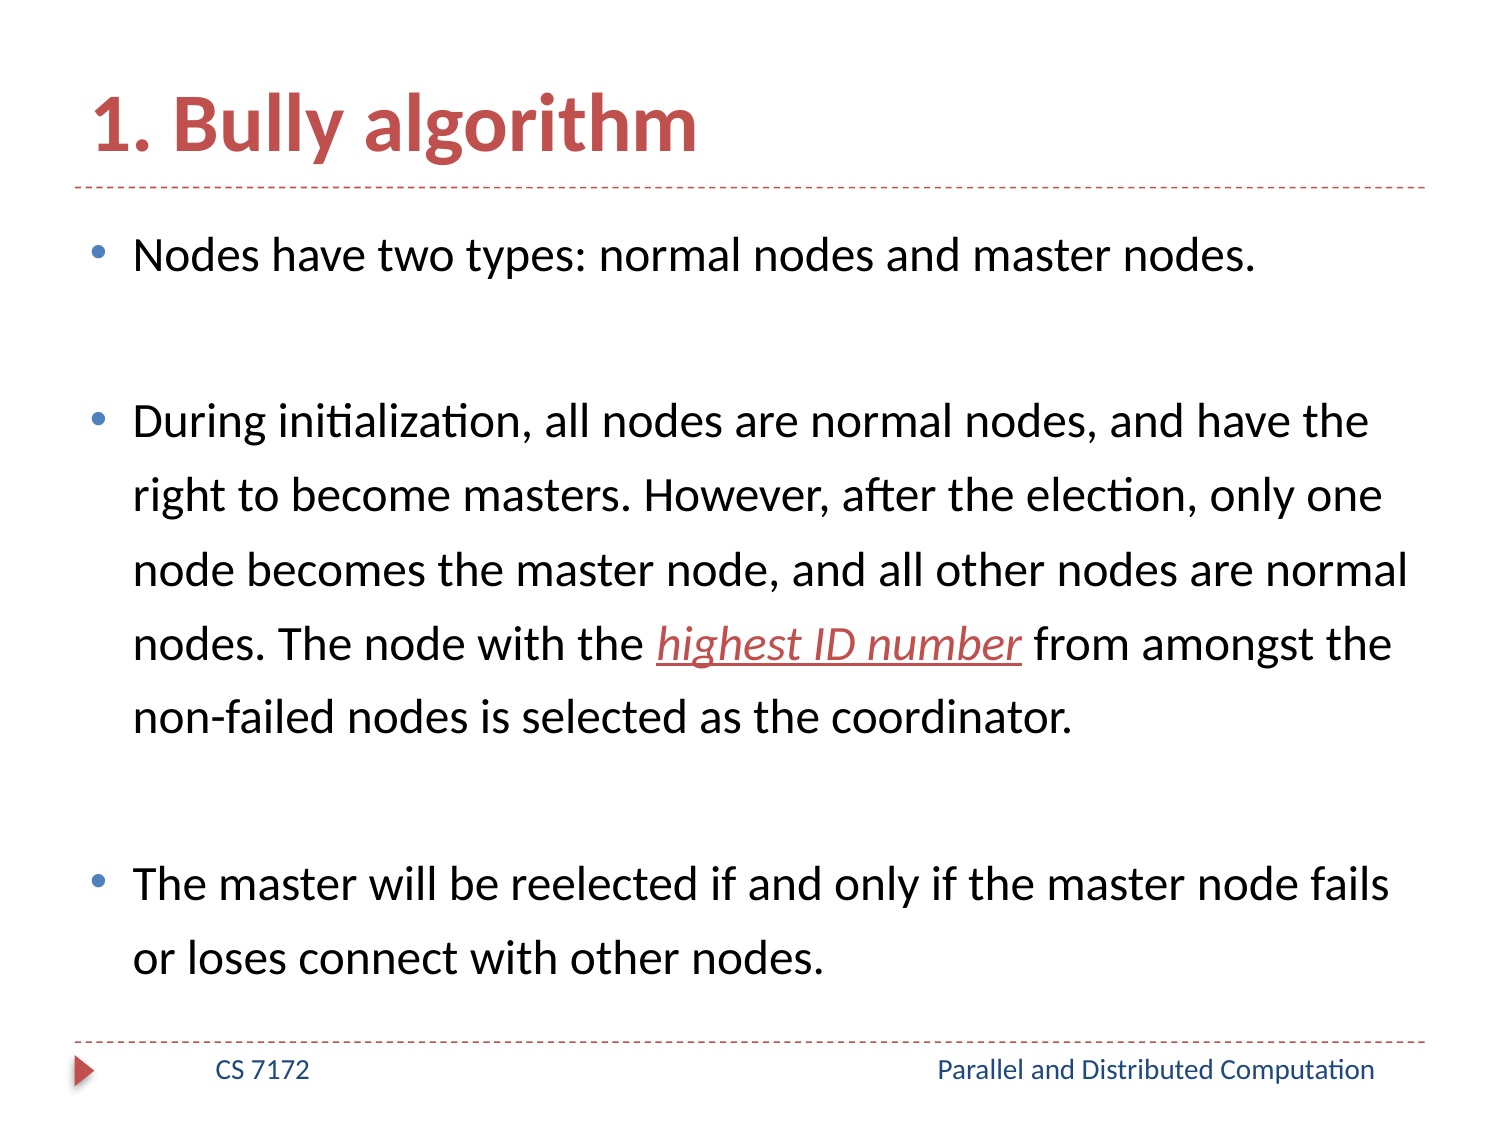

# 1. Bully algorithm
Nodes have two types: normal nodes and master nodes.

During initialization, all nodes are normal nodes, and have the right to become masters. However, after the election, only one node becomes the master node, and all other nodes are normal nodes. The node with the highest ID number from amongst the non-failed nodes is selected as the coordinator.

The master will be reelected if and only if the master node fails or loses connect with other nodes.
CS 7172
Parallel and Distributed Computation